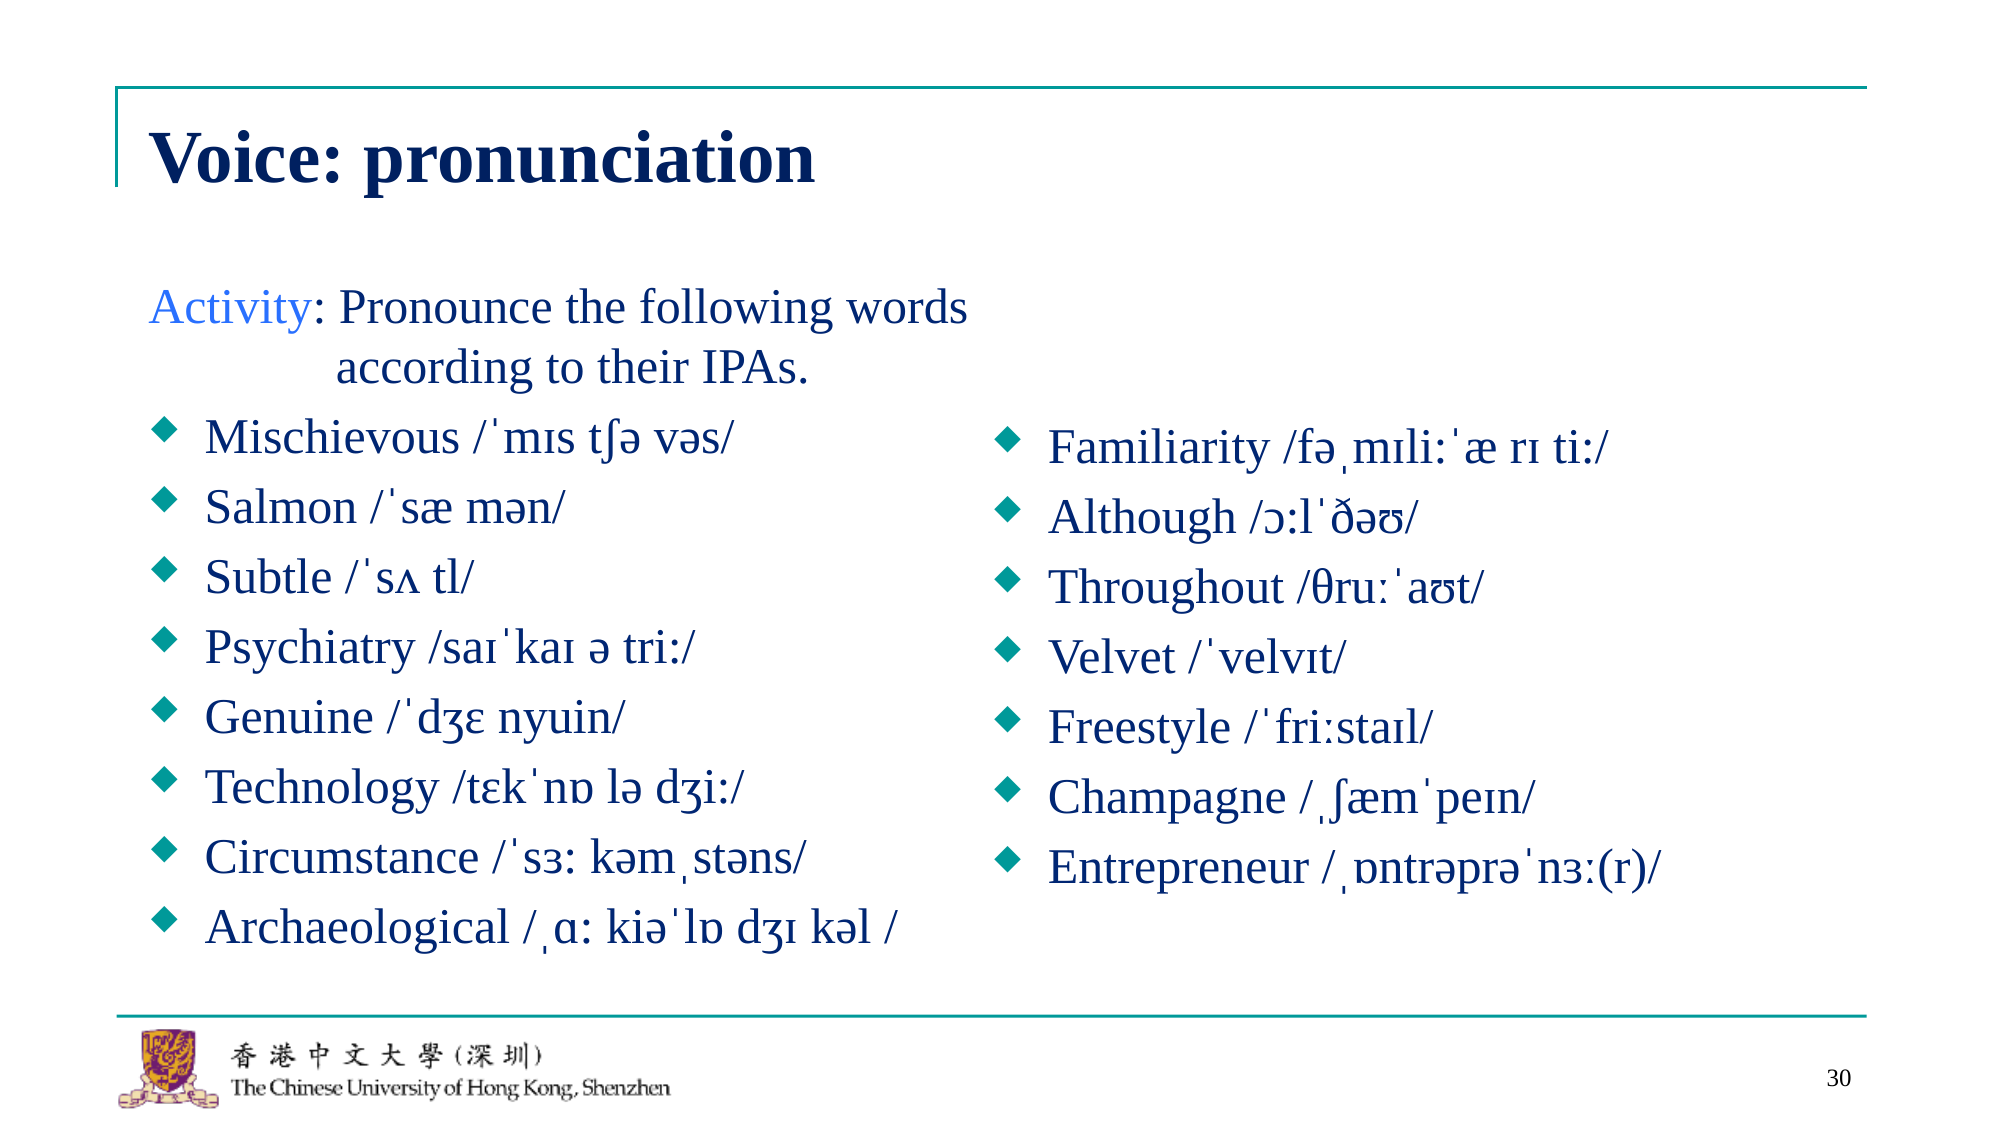

# Voice: pronunciation
Activity: Pronounce the following words 	   according to their IPAs.
Mischievous /ˈmɪs tʃə vəs/
Salmon /ˈsæ mən/
Subtle /ˈsʌ tl/
Psychiatry /saɪˈkaɪ ə tri:/
Genuine /ˈdʒɛ nyuin/
Technology /tɛkˈnɒ lə dʒi:/
Circumstance /ˈsɜ: kəmˌstəns/
Archaeological /ˌɑ: kiəˈlɒ dʒɪ kəl /

Familiarity /fəˌmɪli:ˈæ rɪ ti:/
Although /ɔ:lˈðəʊ/
Throughout /θruːˈaʊt/
Velvet /ˈvelvɪt/
Freestyle /ˈfriːstaɪl/
Champagne /ˌʃæmˈpeɪn/
Entrepreneur /ˌɒntrəprəˈnɜː(r)/
30